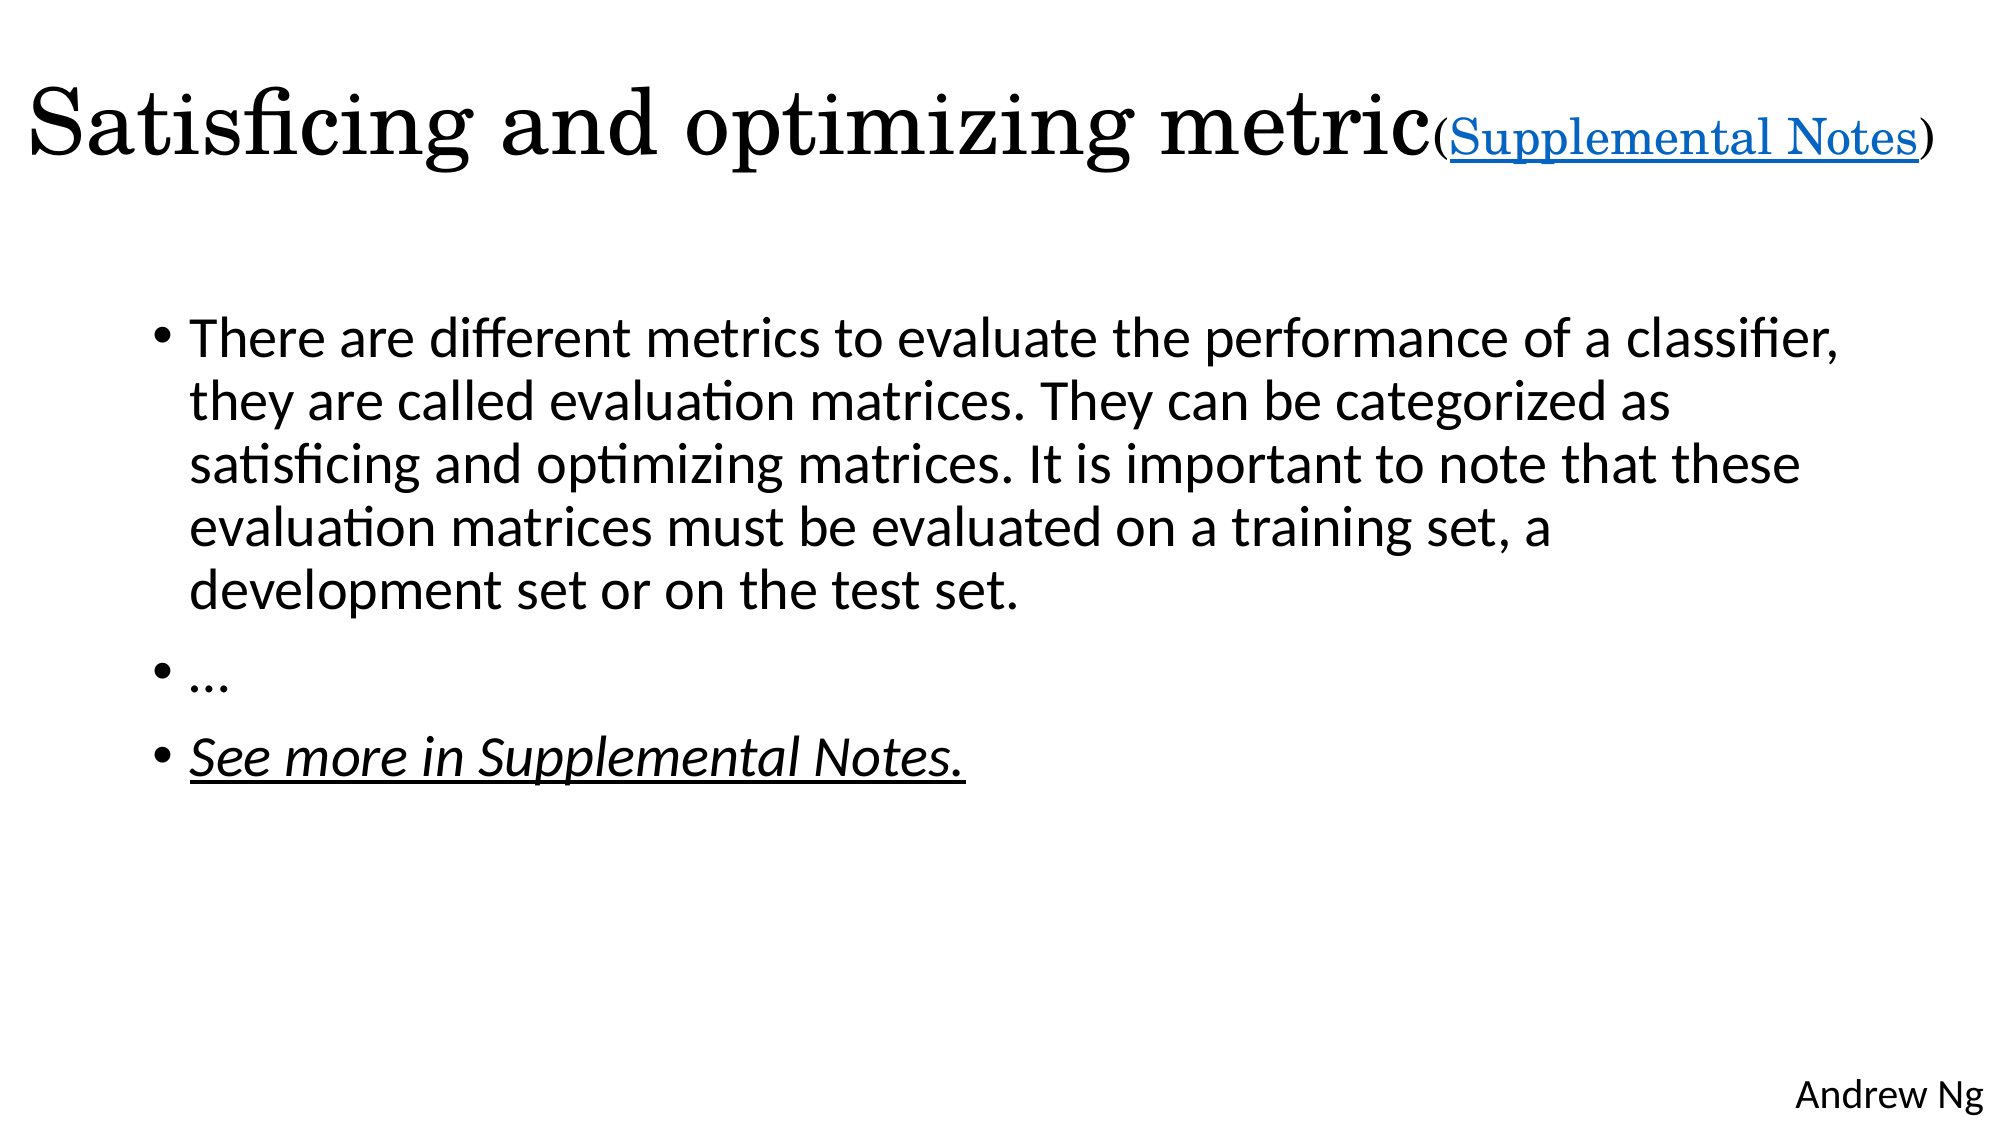

# Satisficing and optimizing metric(Supplemental Notes)
There are different metrics to evaluate the performance of a classifier, they are called evaluation matrices. They can be categorized as satisficing and optimizing matrices. It is important to note that these evaluation matrices must be evaluated on a training set, a development set or on the test set.
…
See more in Supplemental Notes.